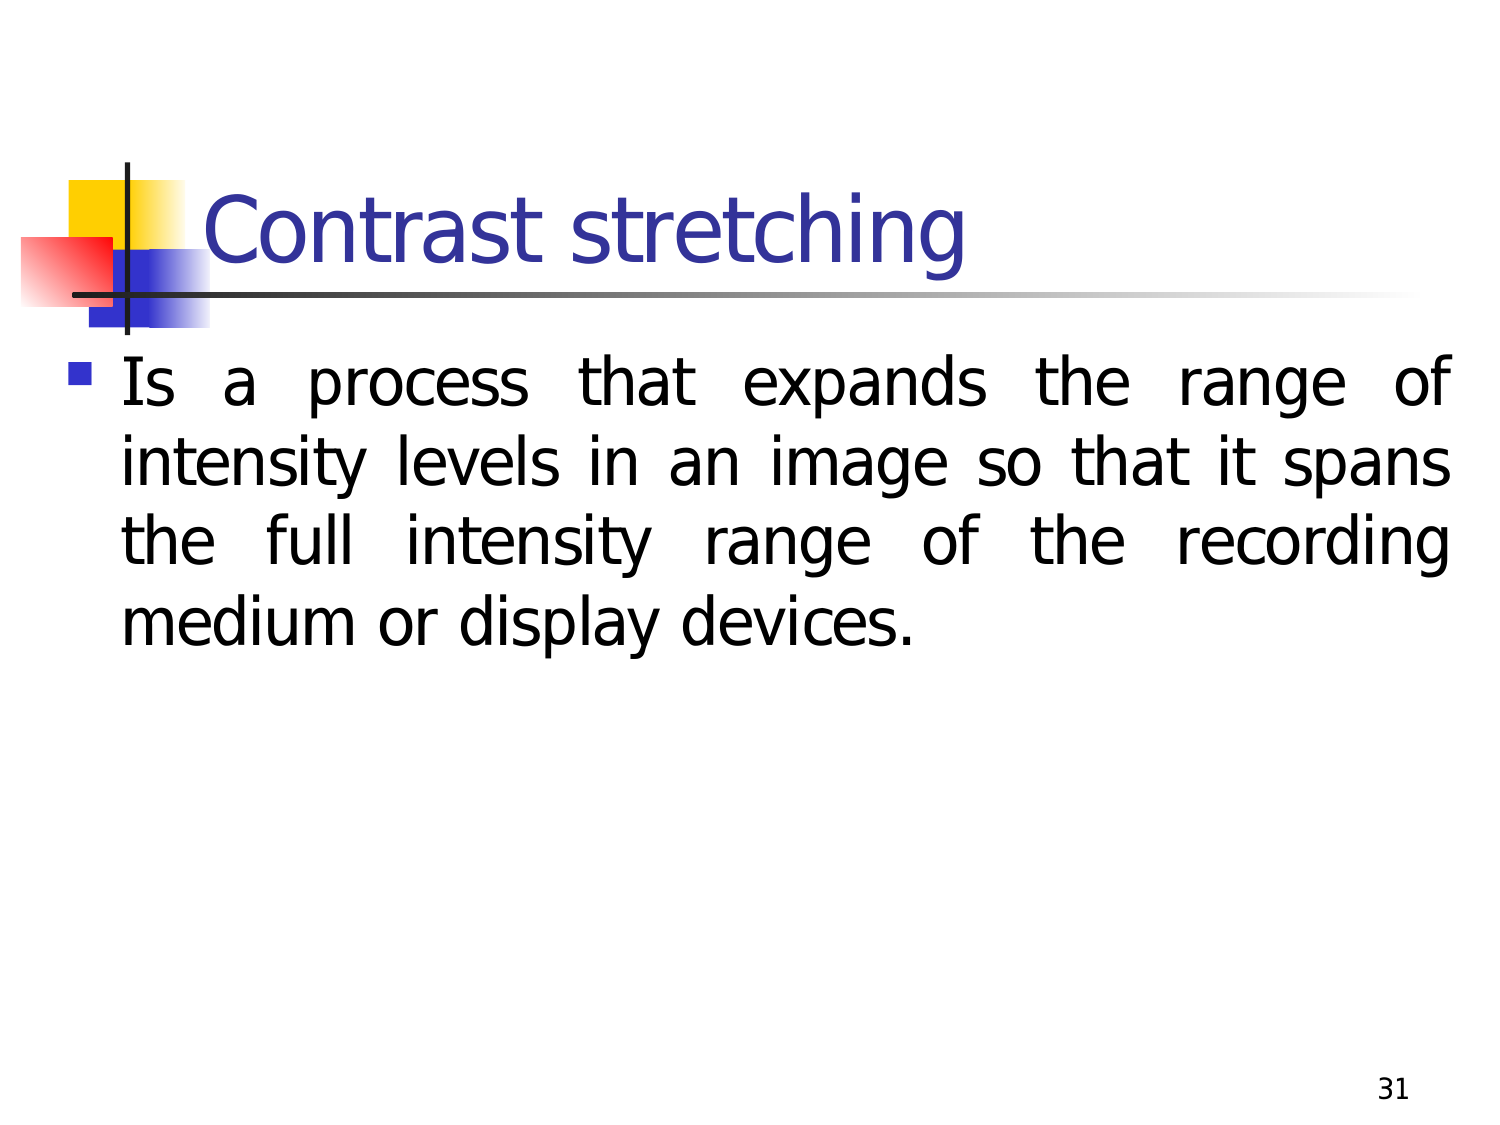

# Contrast stretching
Is a process that expands the range of intensity levels in an image so that it spans the full intensity range of the recording medium or display devices.
31